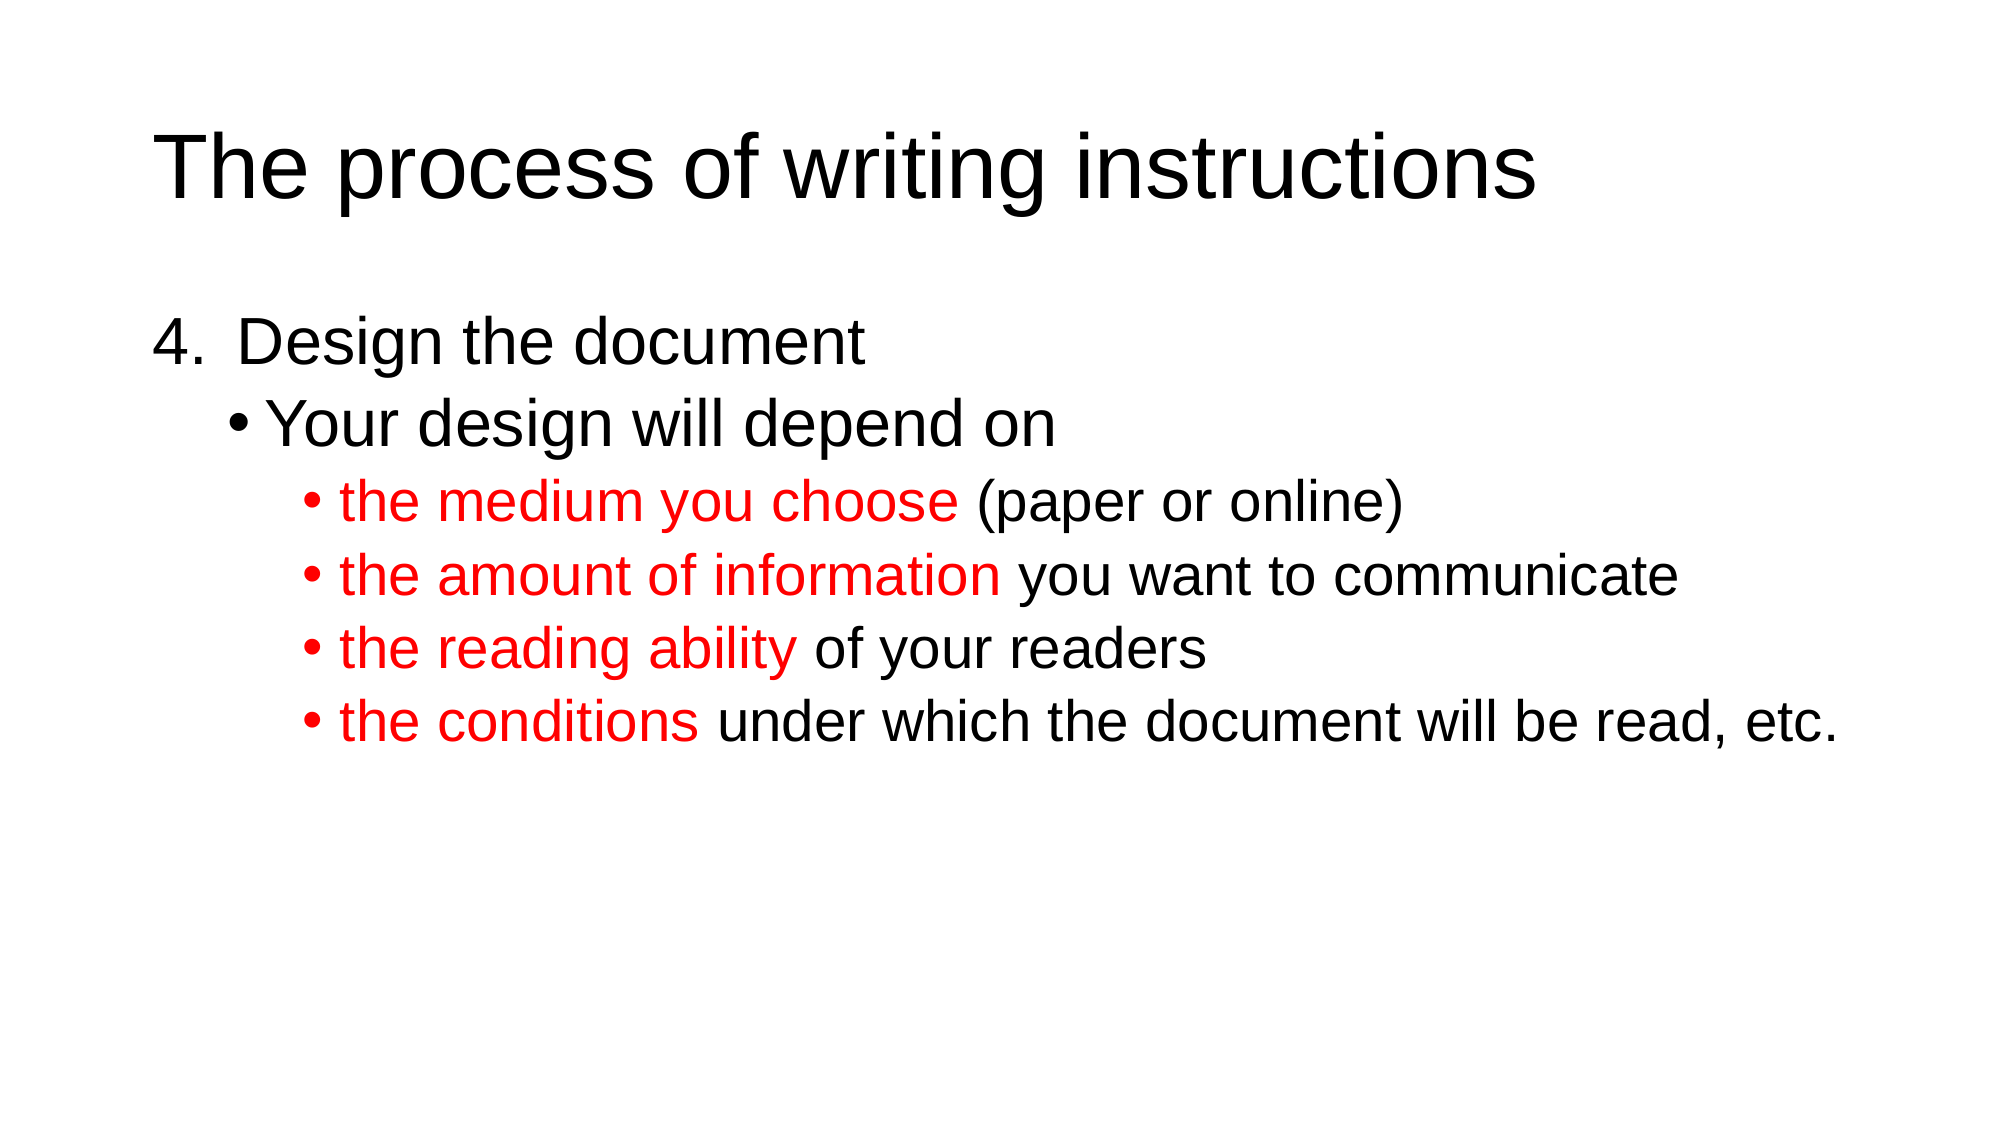

# The process of writing instructions
Design the document
Your design will depend on
the medium you choose (paper or online)
the amount of information you want to communicate
the reading ability of your readers
the conditions under which the document will be read, etc.